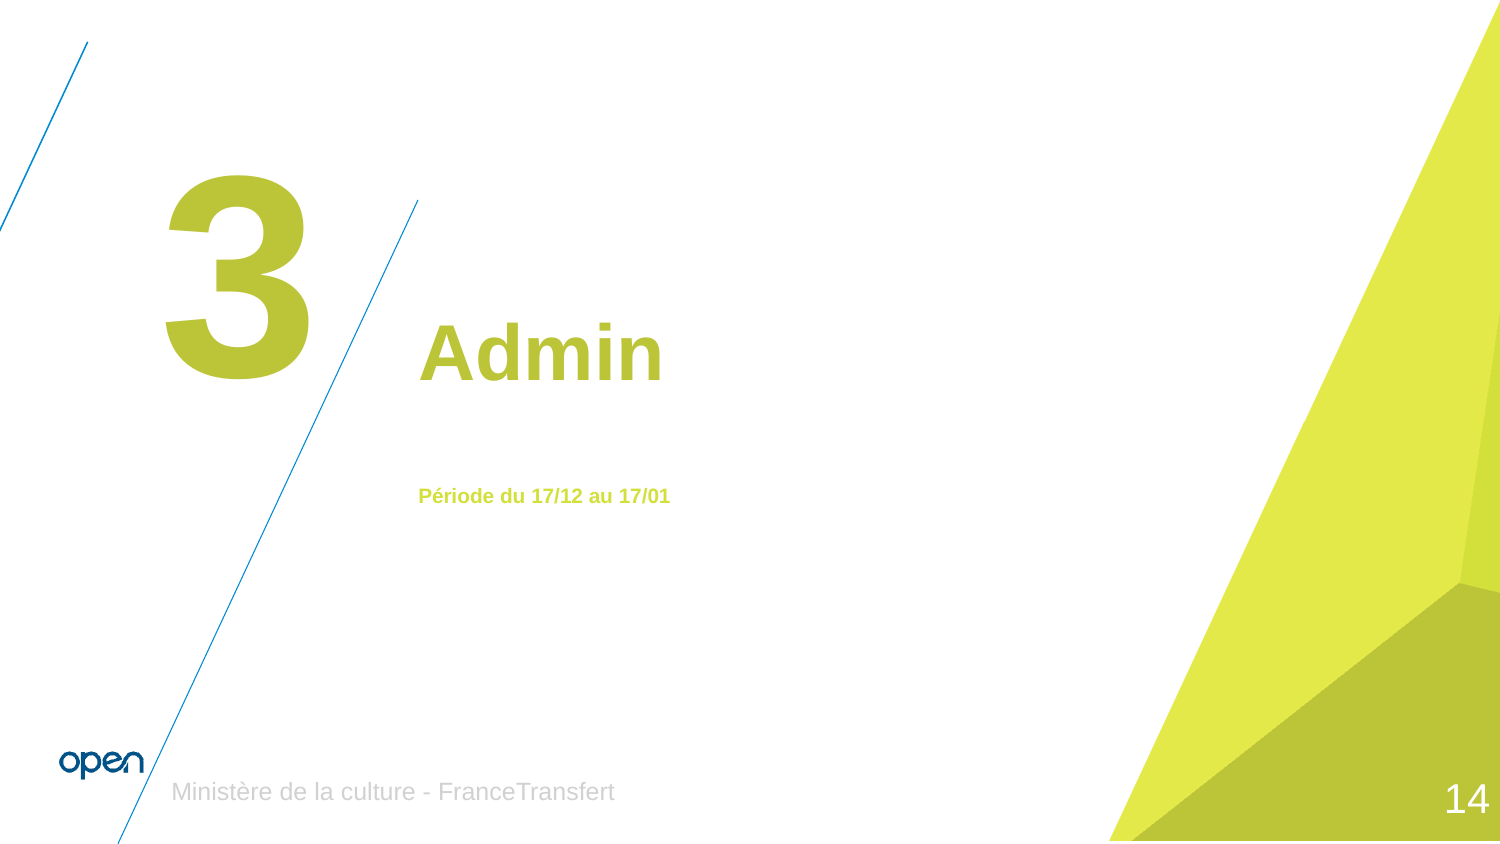

# 3
Admin
Période du 17/12 au 17/01
Ministère de la culture - FranceTransfert